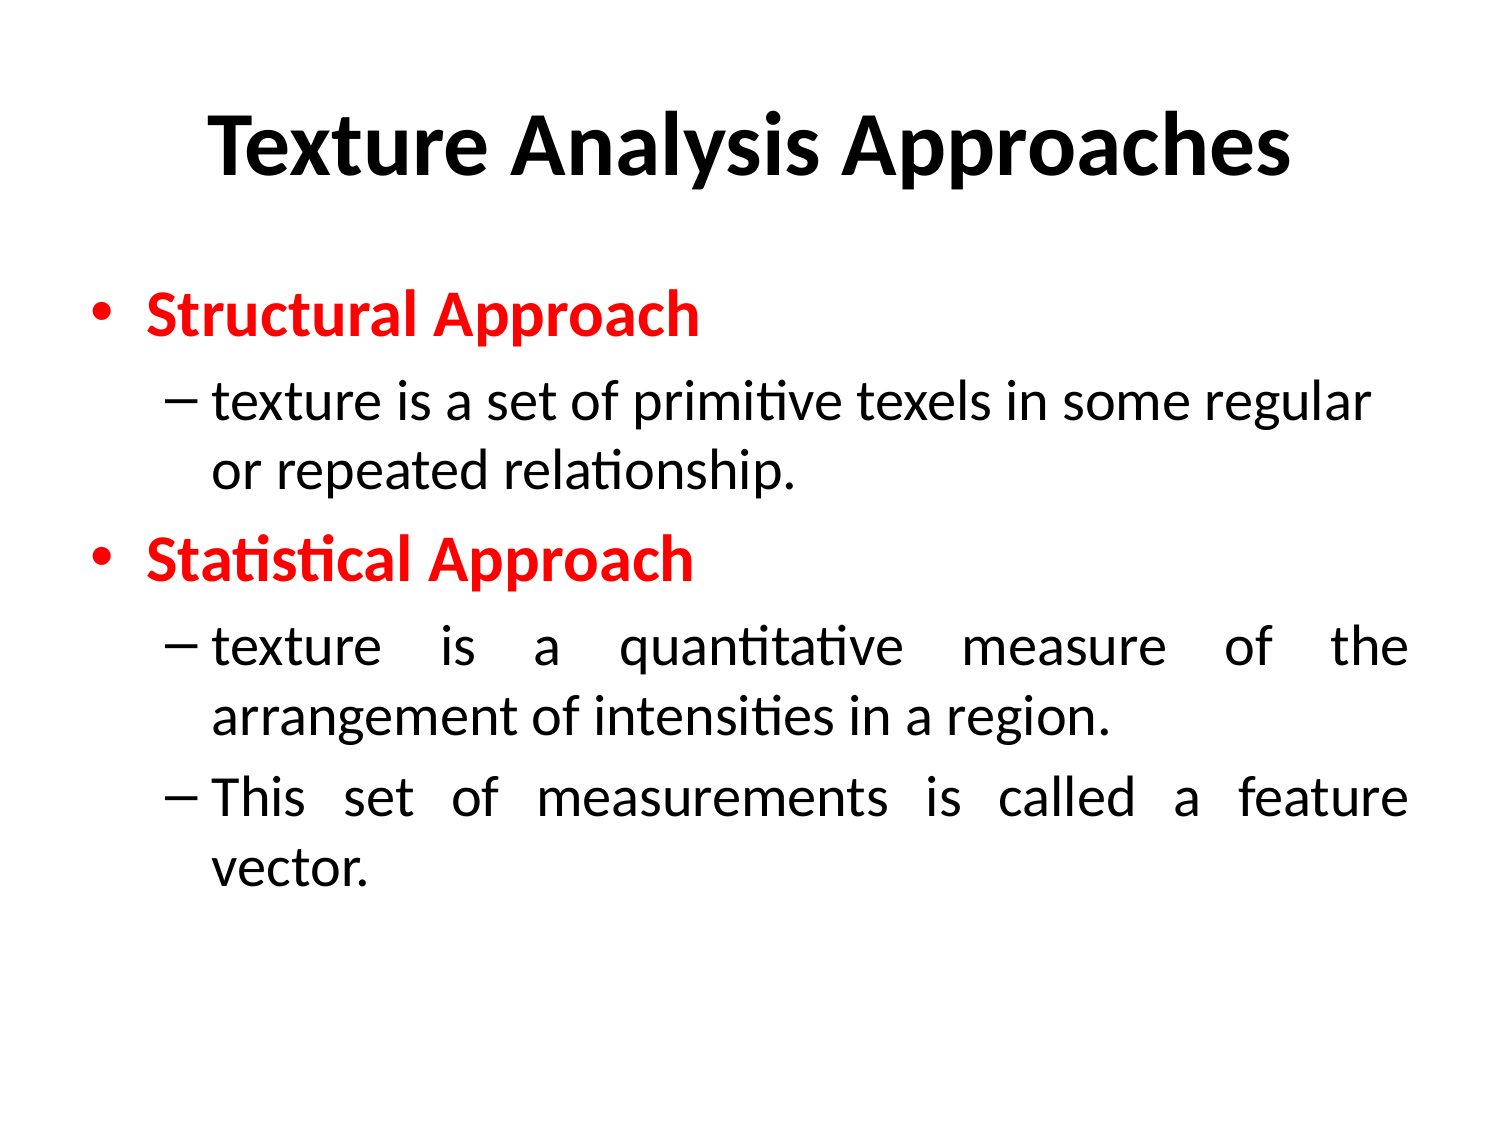

# Texture Analysis Approaches
Structural Approach
texture is a set of primitive texels in some regular or repeated relationship.
Statistical Approach
texture is a quantitative measure of the arrangement of intensities in a region.
This set of measurements is called a feature vector.